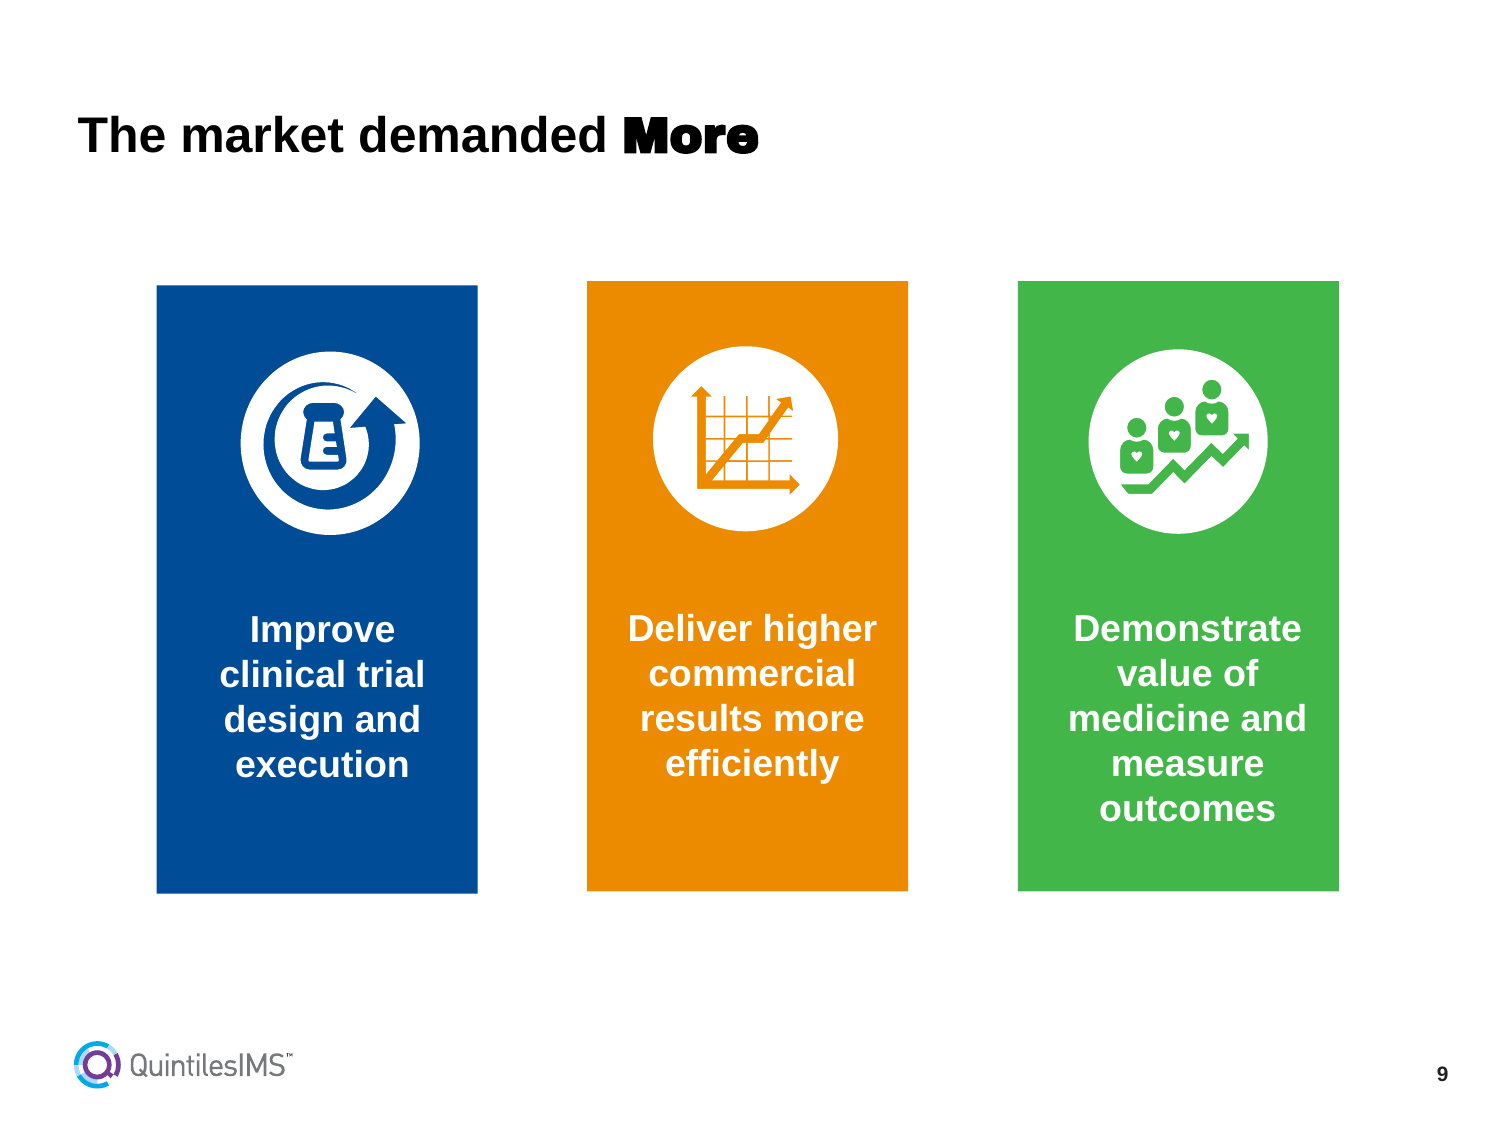

# The market demanded More

Deliver higher commercial results more efficiently

Demonstrate value of medicine and measure outcomes

Improve clinical trial design and execution